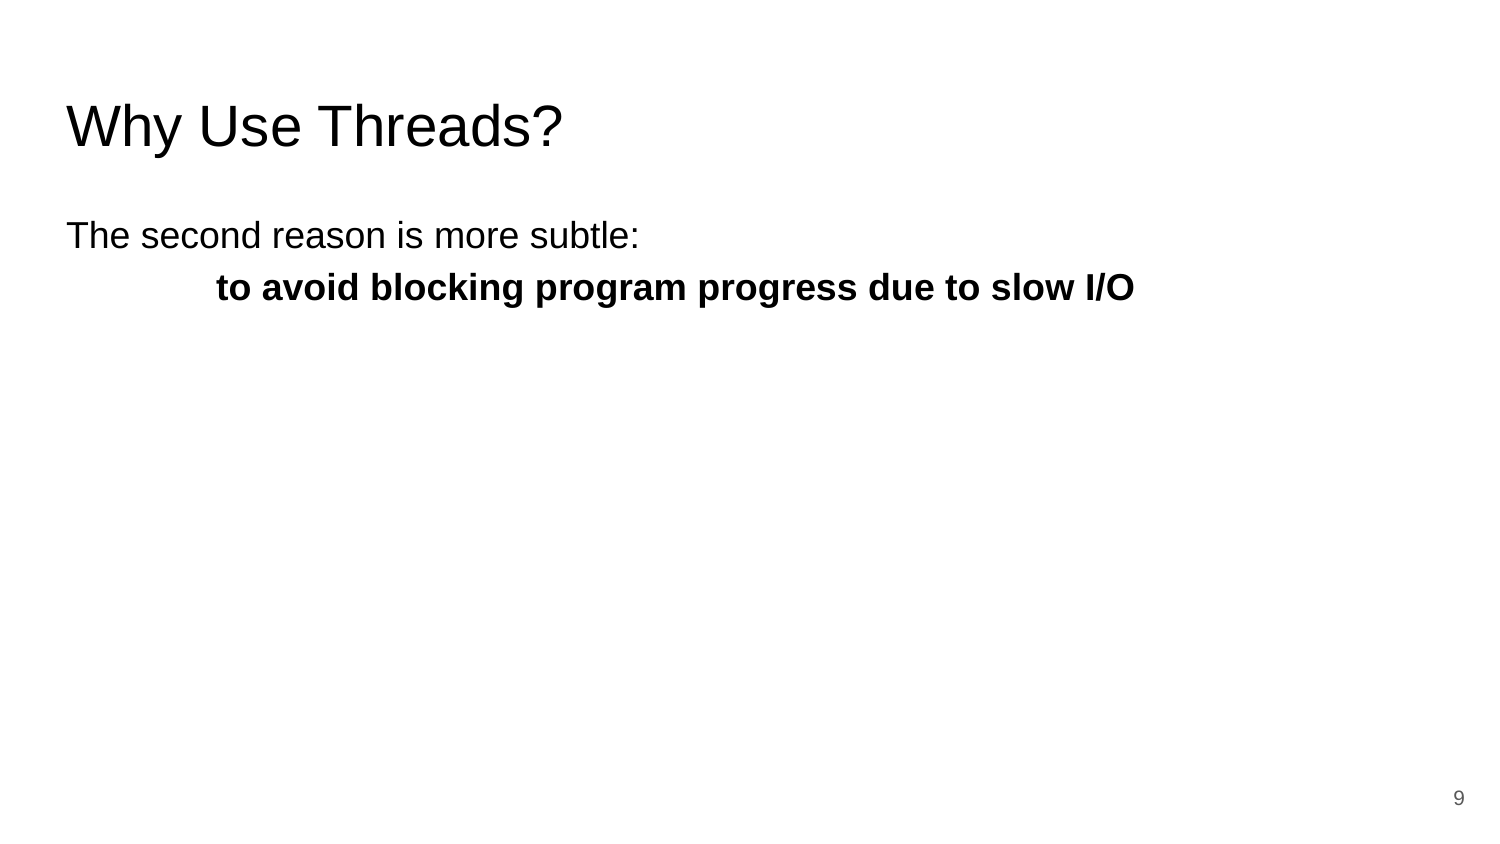

# Why Use Threads?
The second reason is more subtle:
	to avoid blocking program progress due to slow I/O

9